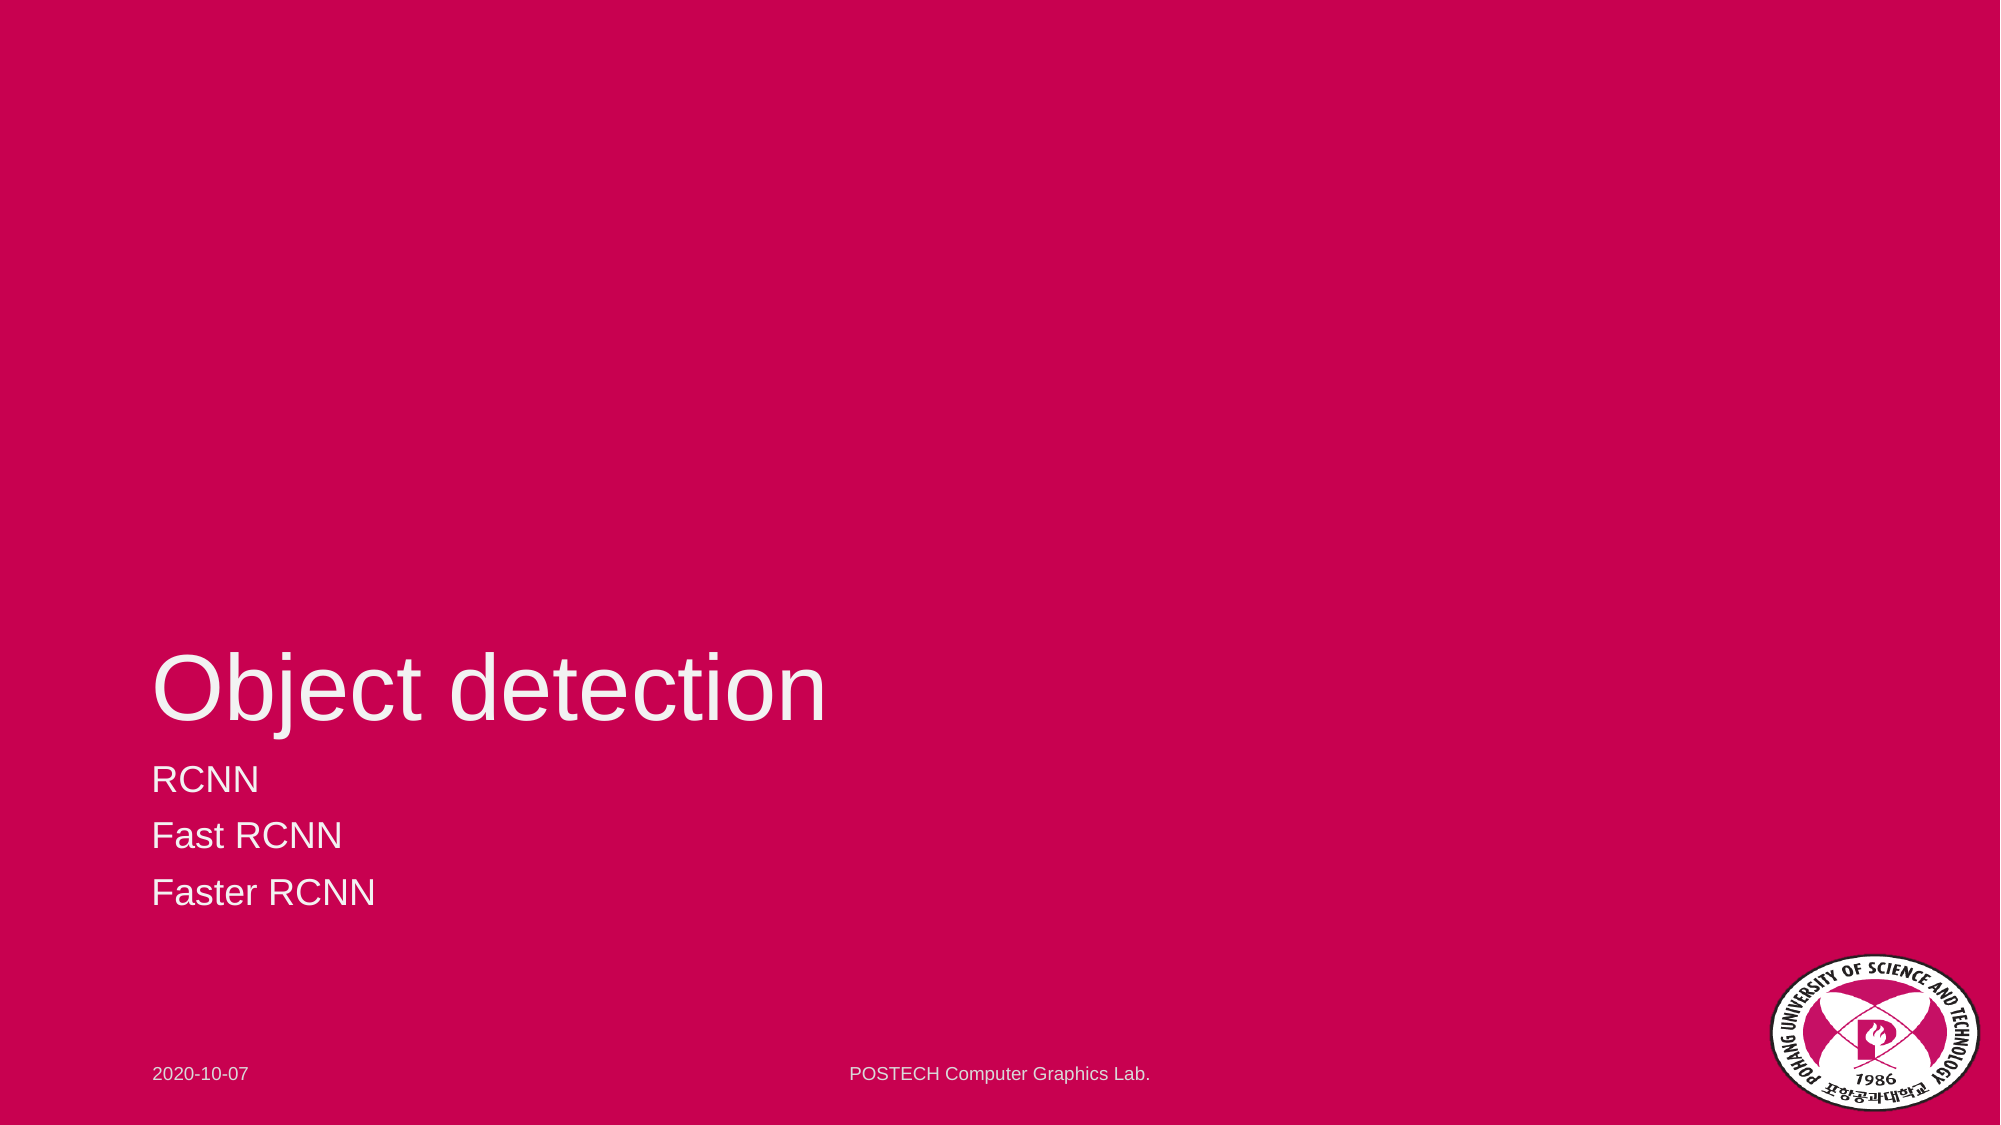

# Object detection
RCNN
Fast RCNN
Faster RCNN
2020-10-07
POSTECH Computer Graphics Lab.
2